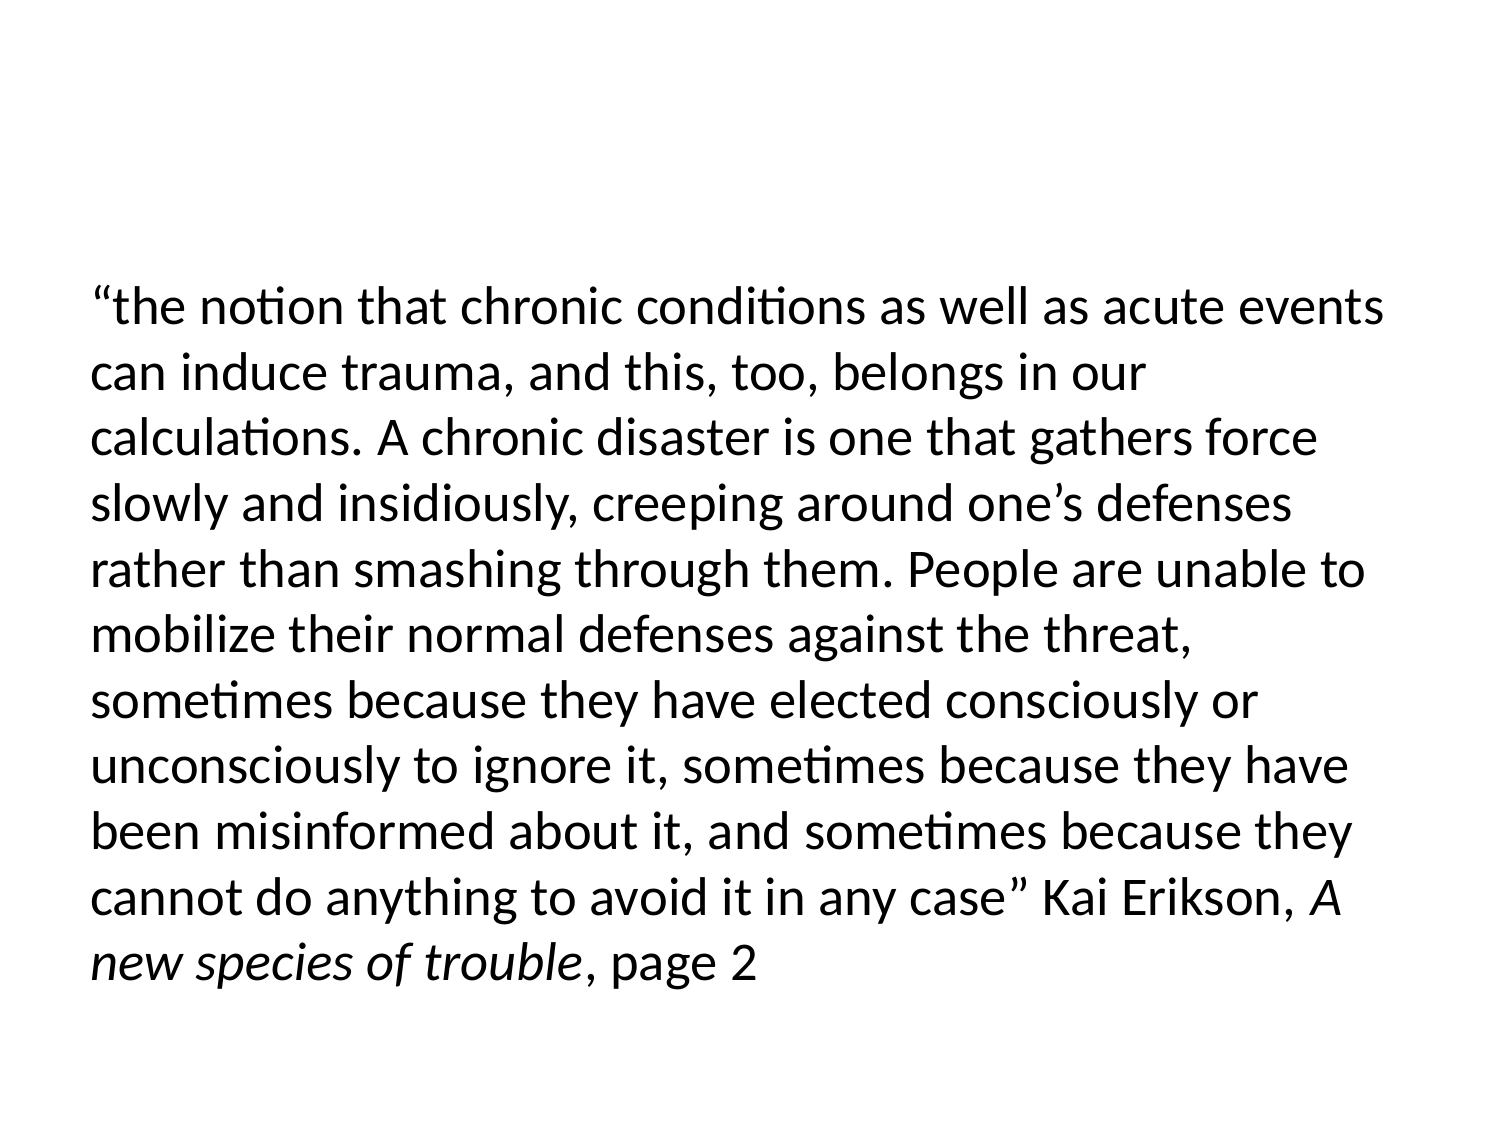

#
“the notion that chronic conditions as well as acute events can induce trauma, and this, too, belongs in our calculations. A chronic disaster is one that gathers force slowly and insidiously, creeping around one’s defenses rather than smashing through them. People are unable to mobilize their normal defenses against the threat, sometimes because they have elected consciously or unconsciously to ignore it, sometimes because they have been misinformed about it, and sometimes because they cannot do anything to avoid it in any case” Kai Erikson, A new species of trouble, page 2